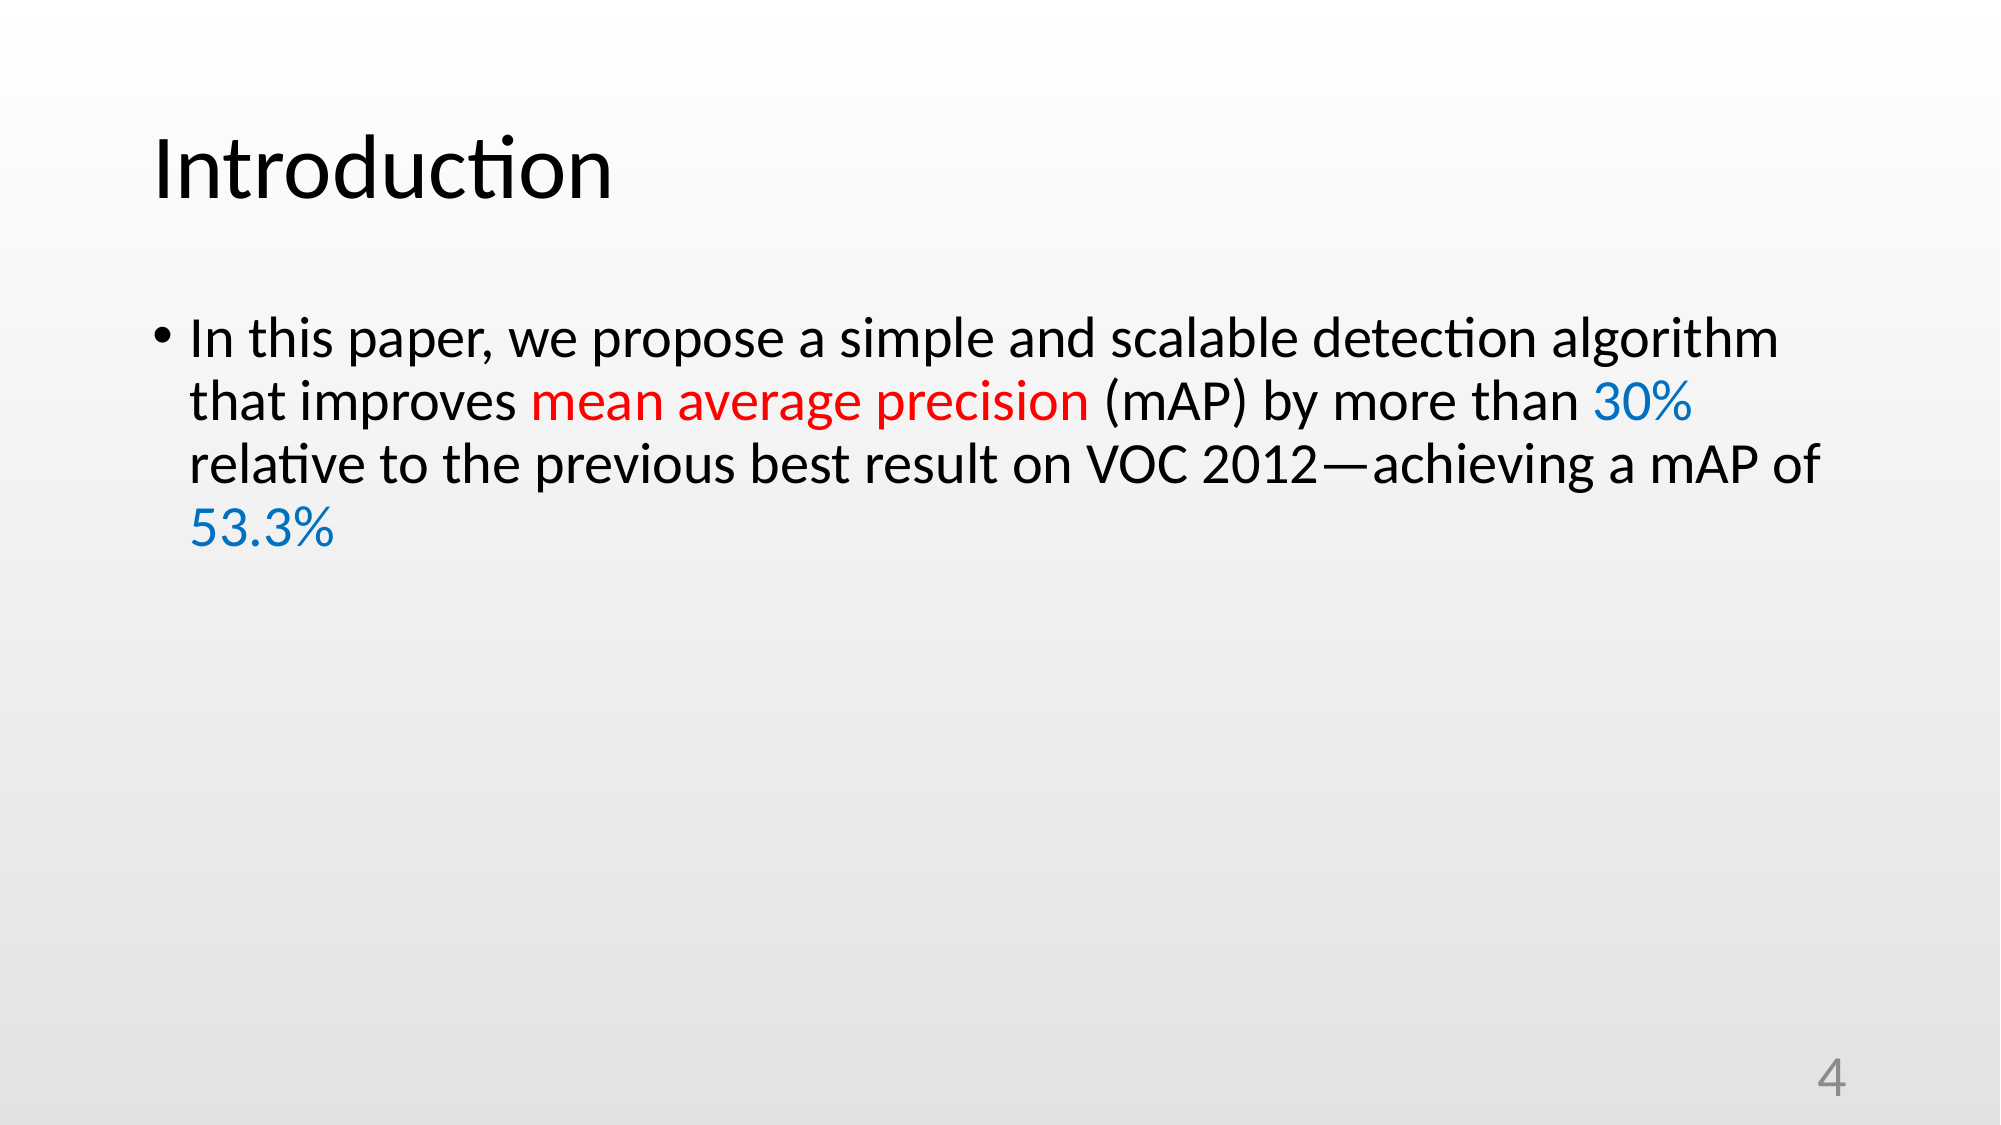

# Introduction
In this paper, we propose a simple and scalable detection algorithm that improves mean average precision (mAP) by more than 30% relative to the previous best result on VOC 2012—achieving a mAP of 53.3%

4